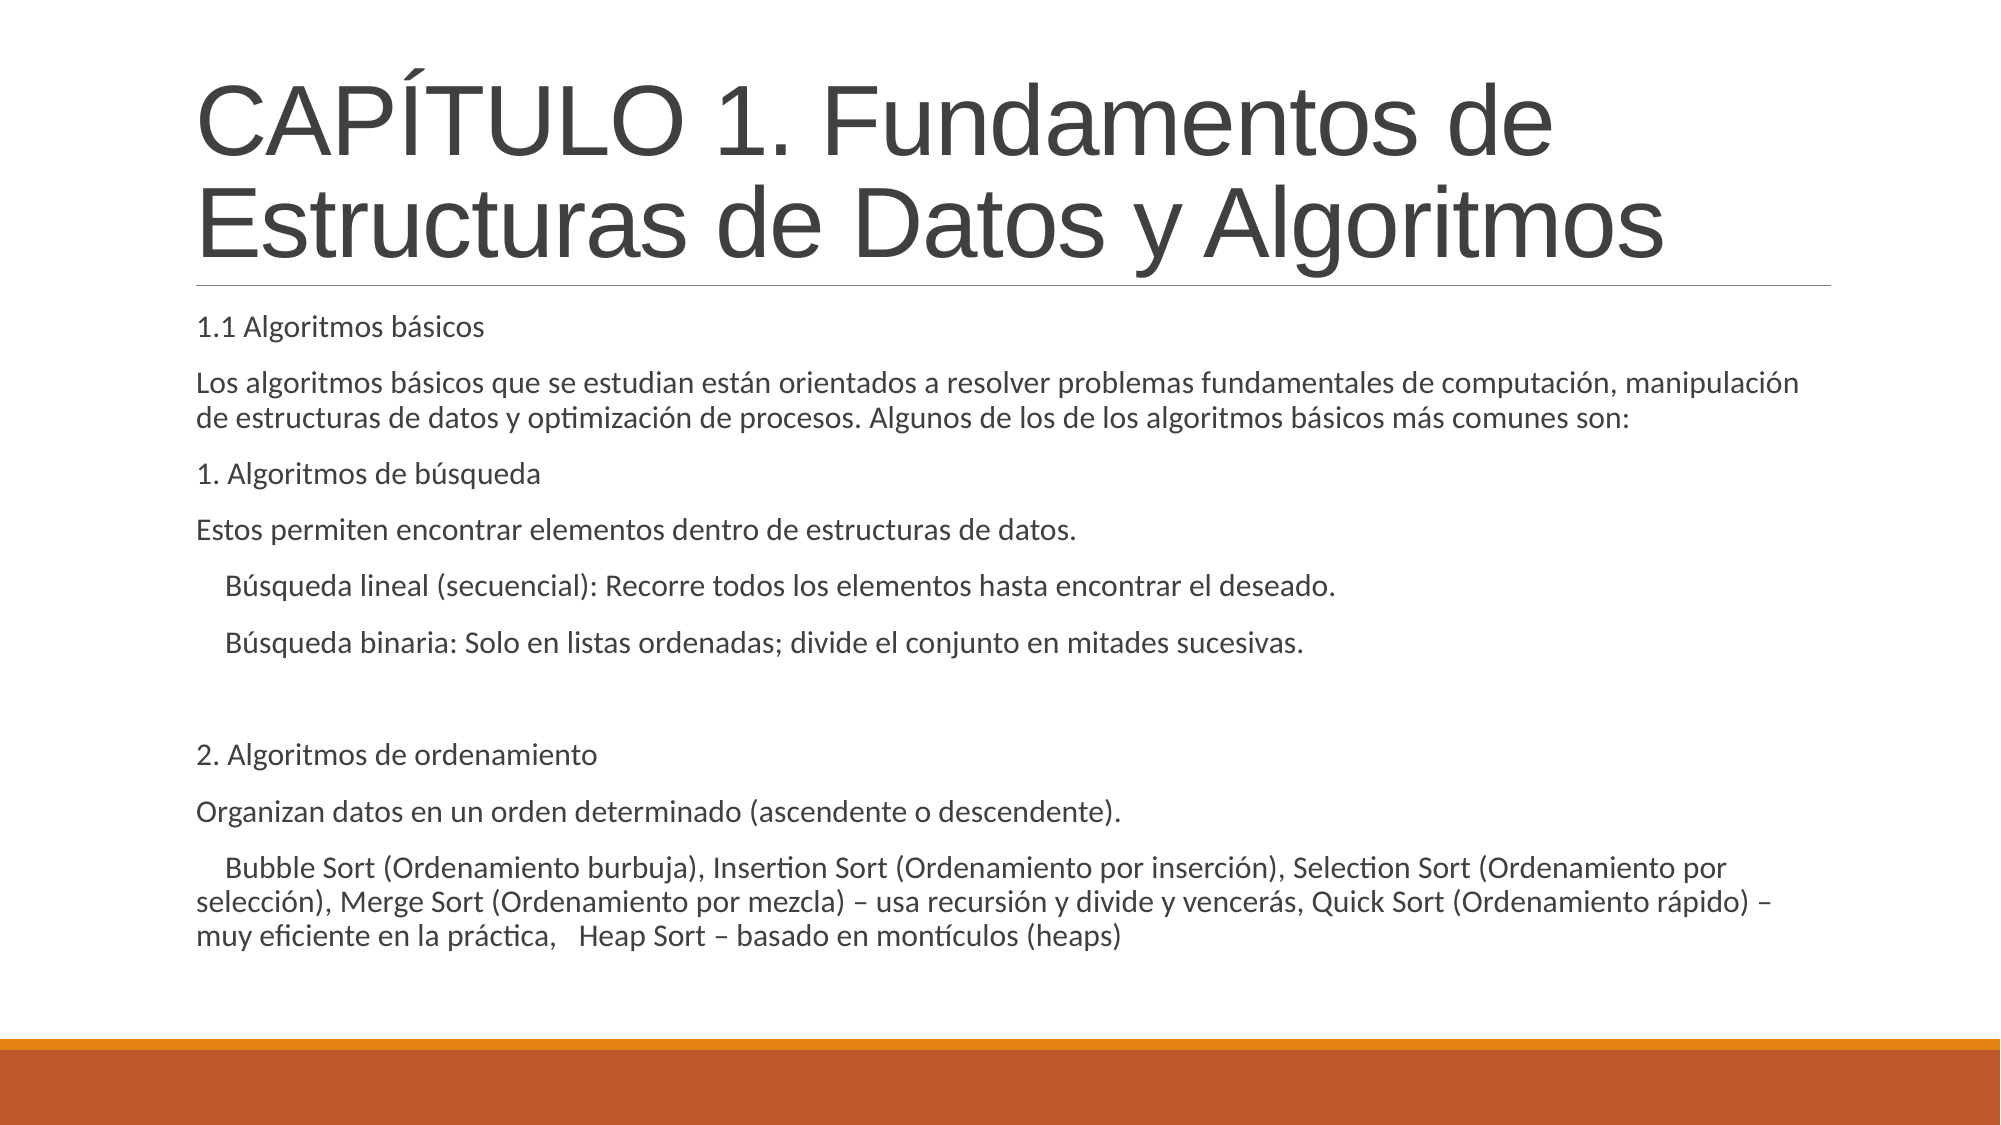

# CAPÍTULO 1. Fundamentos de Estructuras de Datos y Algoritmos
1.1 Algoritmos básicos
Los algoritmos básicos que se estudian están orientados a resolver problemas fundamentales de computación, manipulación de estructuras de datos y optimización de procesos. Algunos de los de los algoritmos básicos más comunes son:
1. Algoritmos de búsqueda
Estos permiten encontrar elementos dentro de estructuras de datos.
    Búsqueda lineal (secuencial): Recorre todos los elementos hasta encontrar el deseado.
    Búsqueda binaria: Solo en listas ordenadas; divide el conjunto en mitades sucesivas.

2. Algoritmos de ordenamiento
Organizan datos en un orden determinado (ascendente o descendente).
    Bubble Sort (Ordenamiento burbuja), Insertion Sort (Ordenamiento por inserción), Selection Sort (Ordenamiento por selección), Merge Sort (Ordenamiento por mezcla) – usa recursión y divide y vencerás, Quick Sort (Ordenamiento rápido) – muy eficiente en la práctica,   Heap Sort – basado en montículos (heaps)